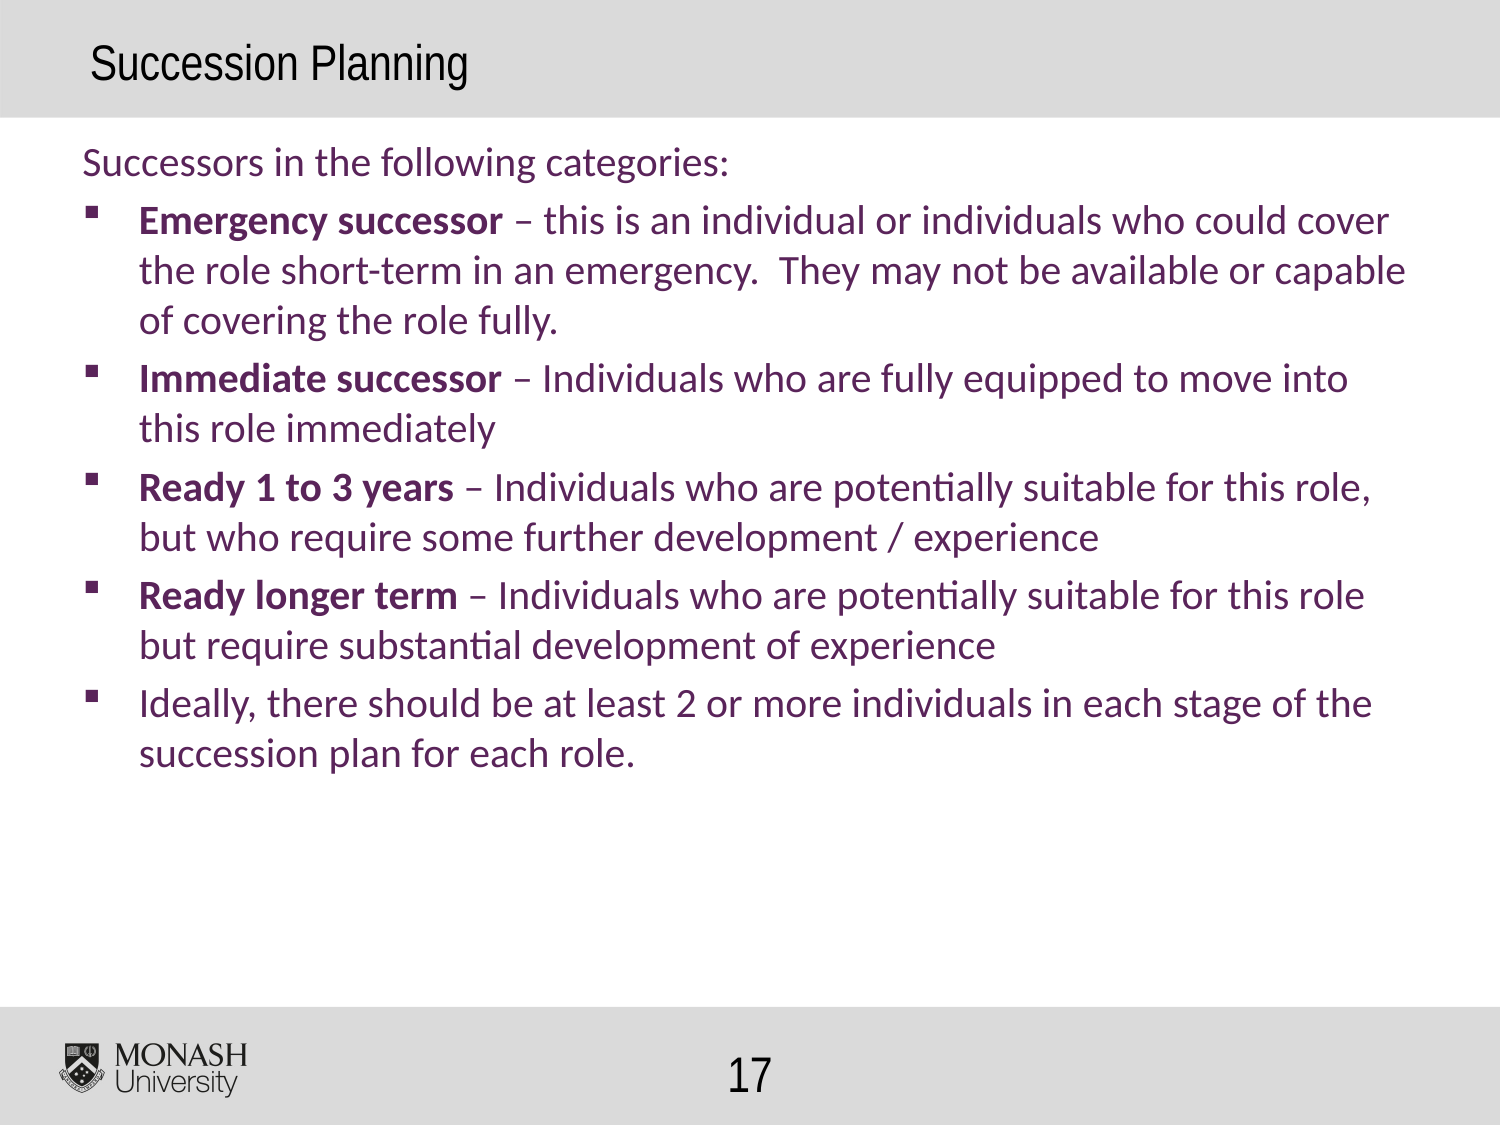

# Succession Planning
Successors in the following categories:
Emergency successor – this is an individual or individuals who could cover the role short-term in an emergency.  They may not be available or capable of covering the role fully.
Immediate successor – Individuals who are fully equipped to move into this role immediately
Ready 1 to 3 years – Individuals who are potentially suitable for this role, but who require some further development / experience
Ready longer term – Individuals who are potentially suitable for this role but require substantial development of experience
Ideally, there should be at least 2 or more individuals in each stage of the succession plan for each role.